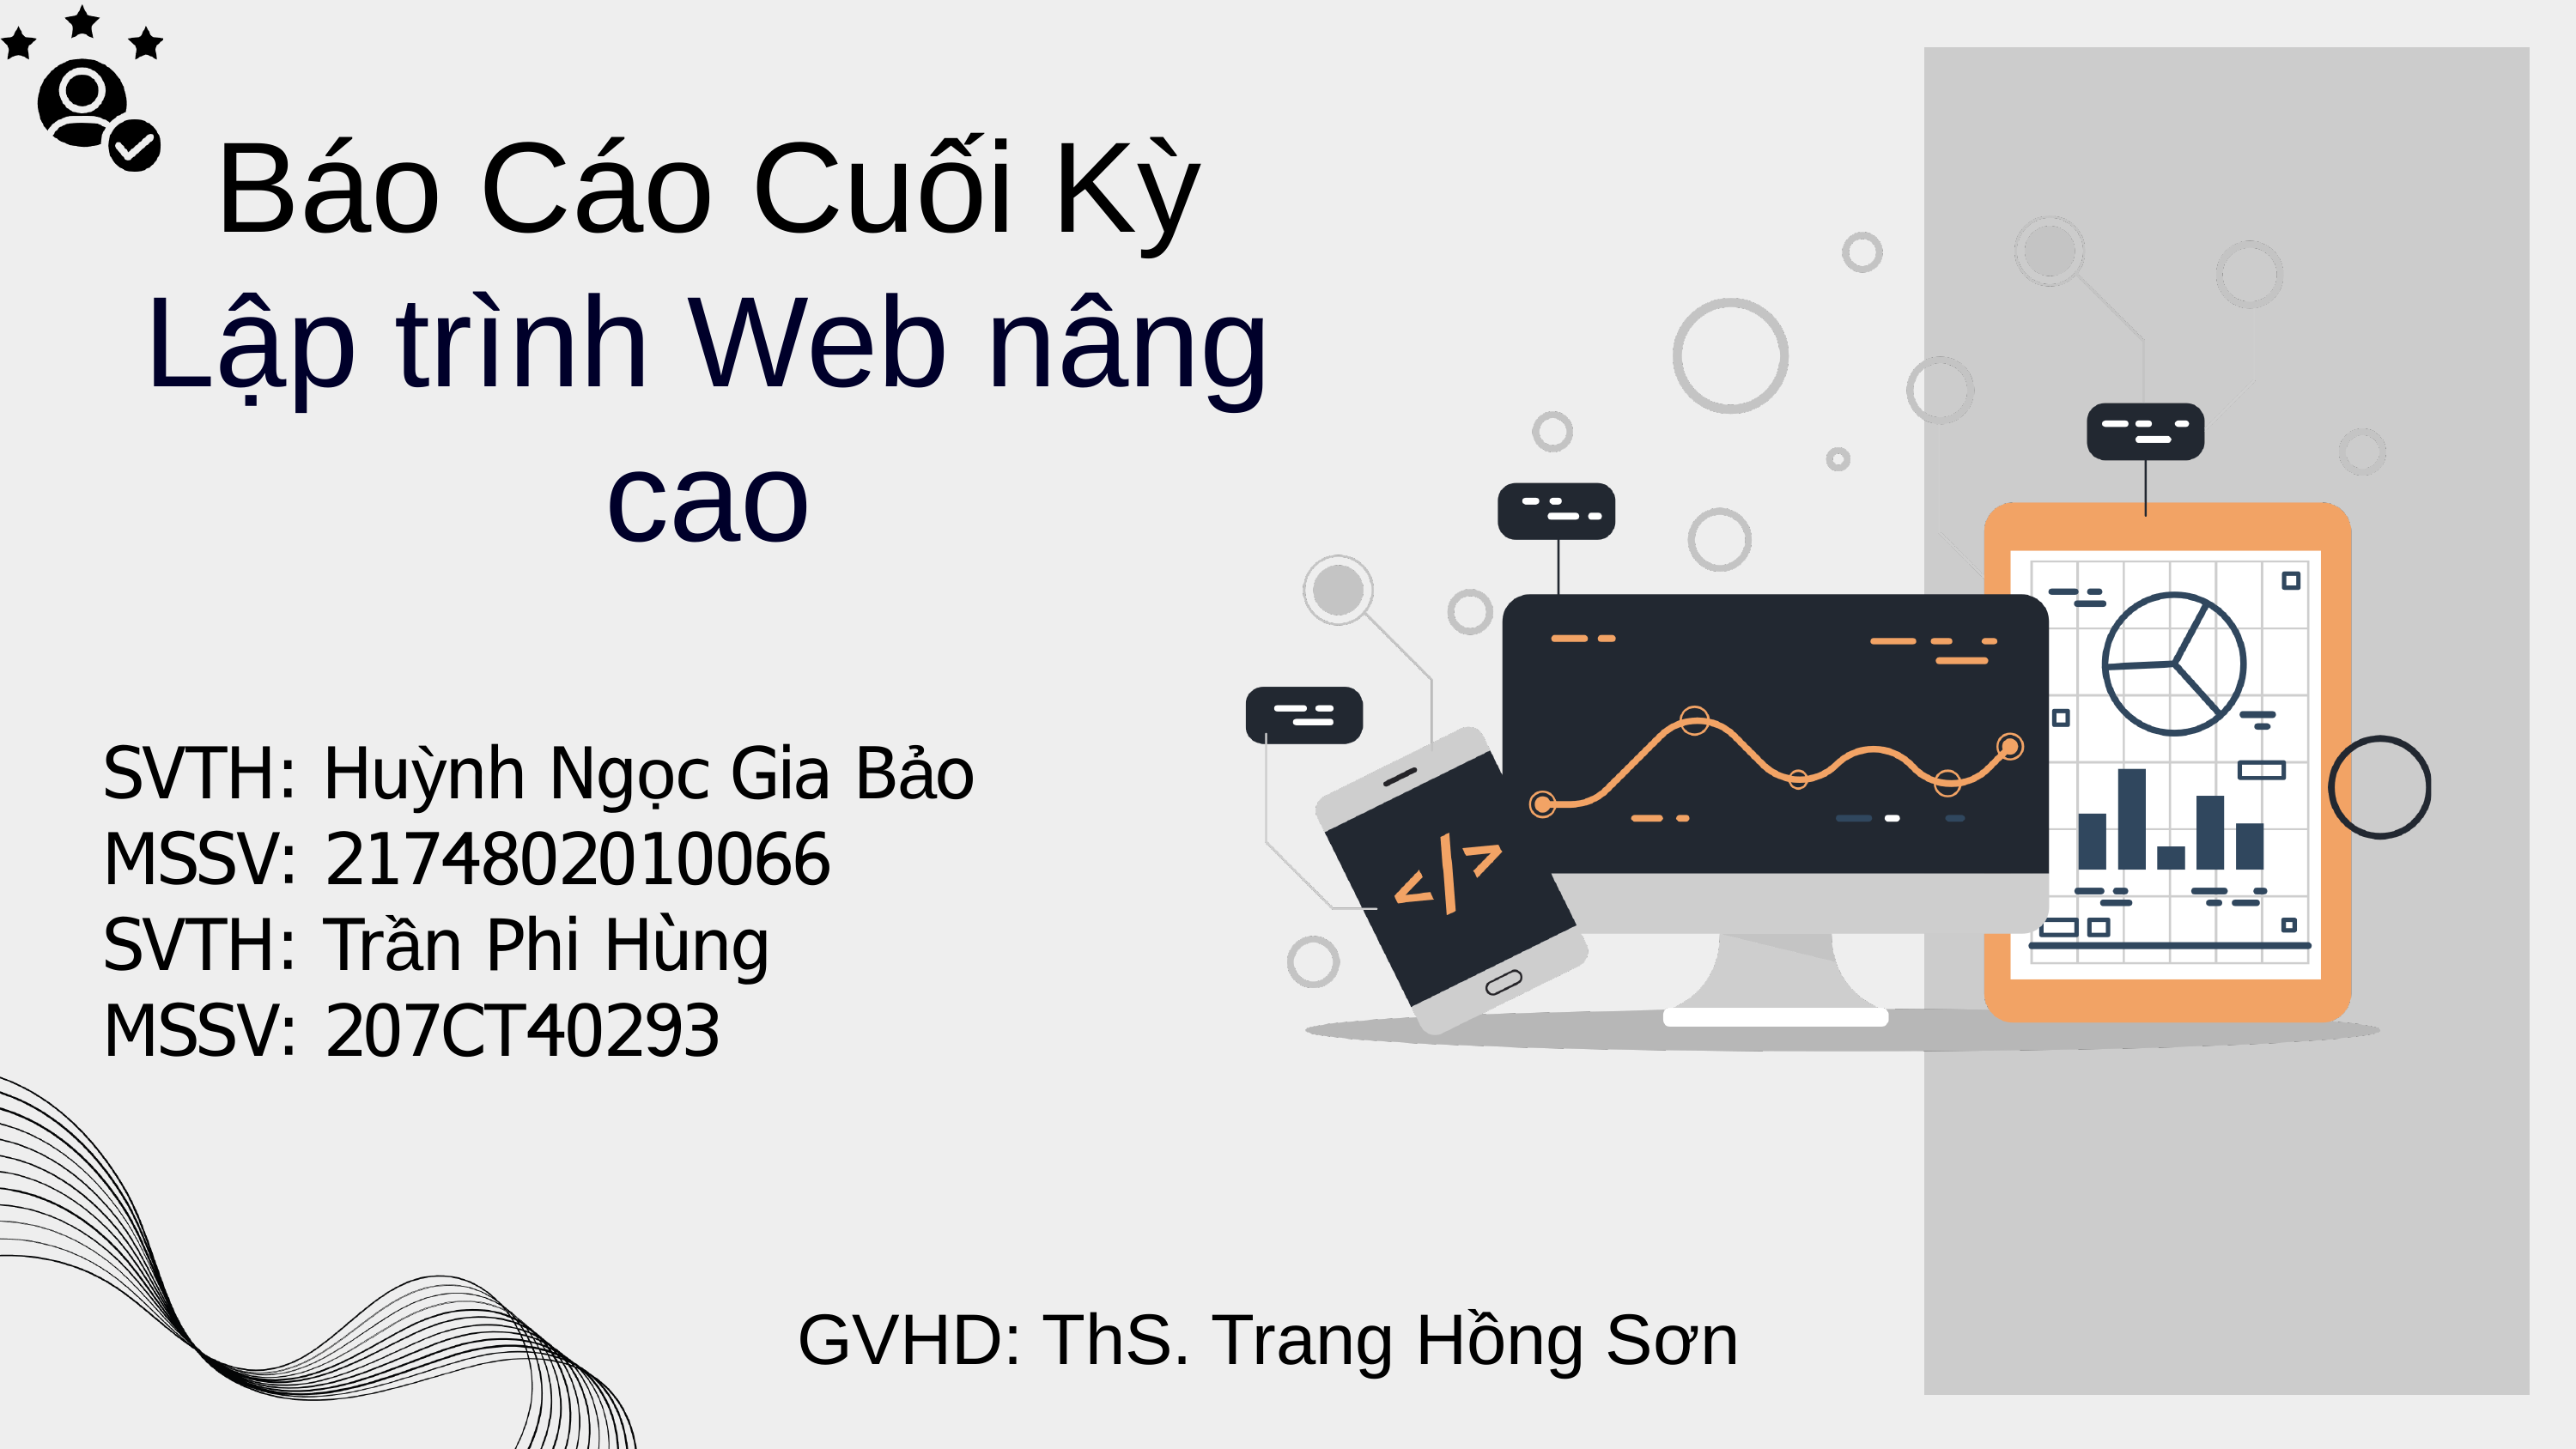

Báo Cáo Cuối Kỳ
Lập trình Web nâng cao

SVTH: Huỳnh Ngọc Gia Bảo MSSV: 2174802010066
SVTH: Trần Phi Hùng
MSSV: 207CT40293

GVHD: ThS. Trang Hồng Sơn